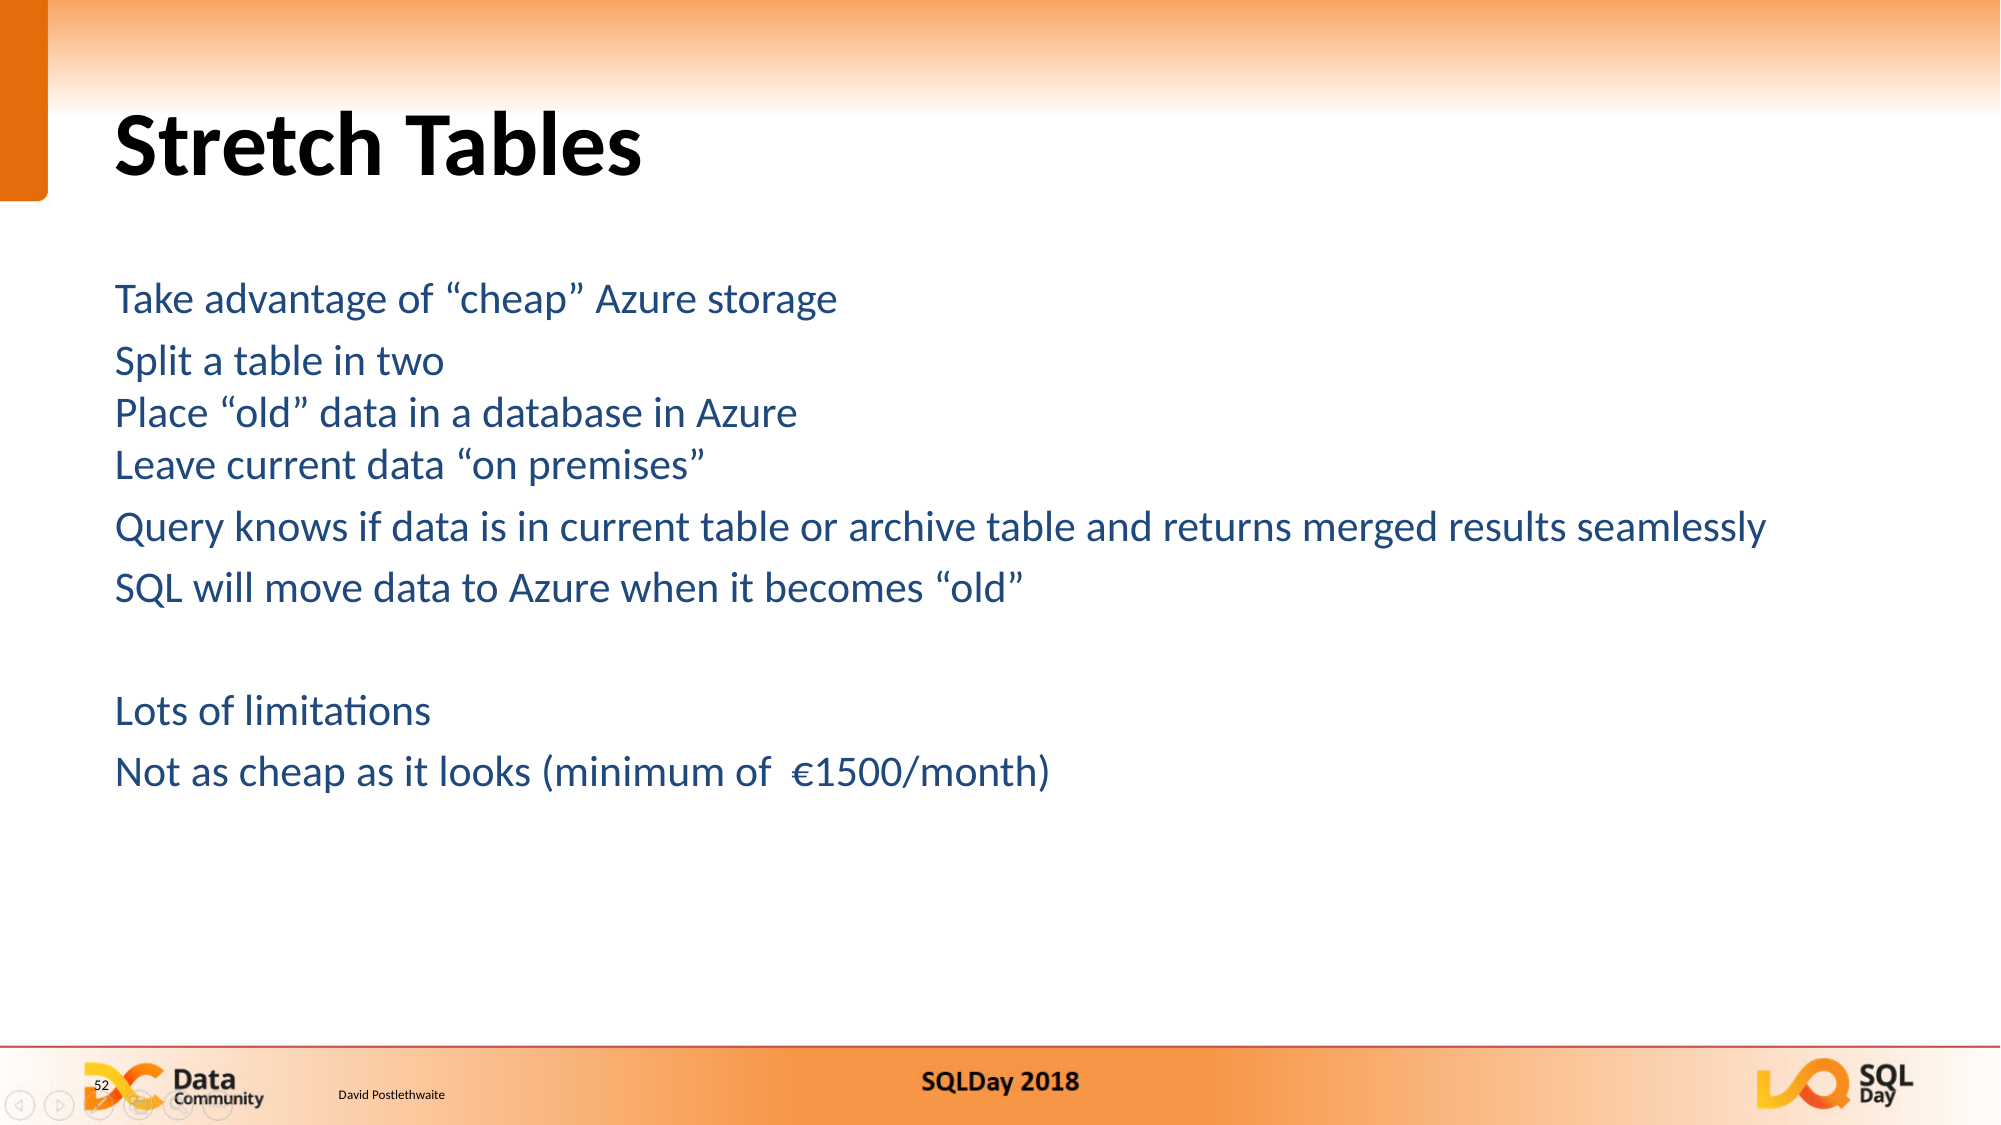

# Stretch Tables
Take advantage of “cheap” Azure storage
Split a table in two
Place “old” data in a database in Azure
Leave current data “on premises”
Query knows if data is in current table or archive table and returns merged results seamlessly
SQL will move data to Azure when it becomes “old”

Lots of limitations
Not as cheap as it looks (minimum of  €1500/month)